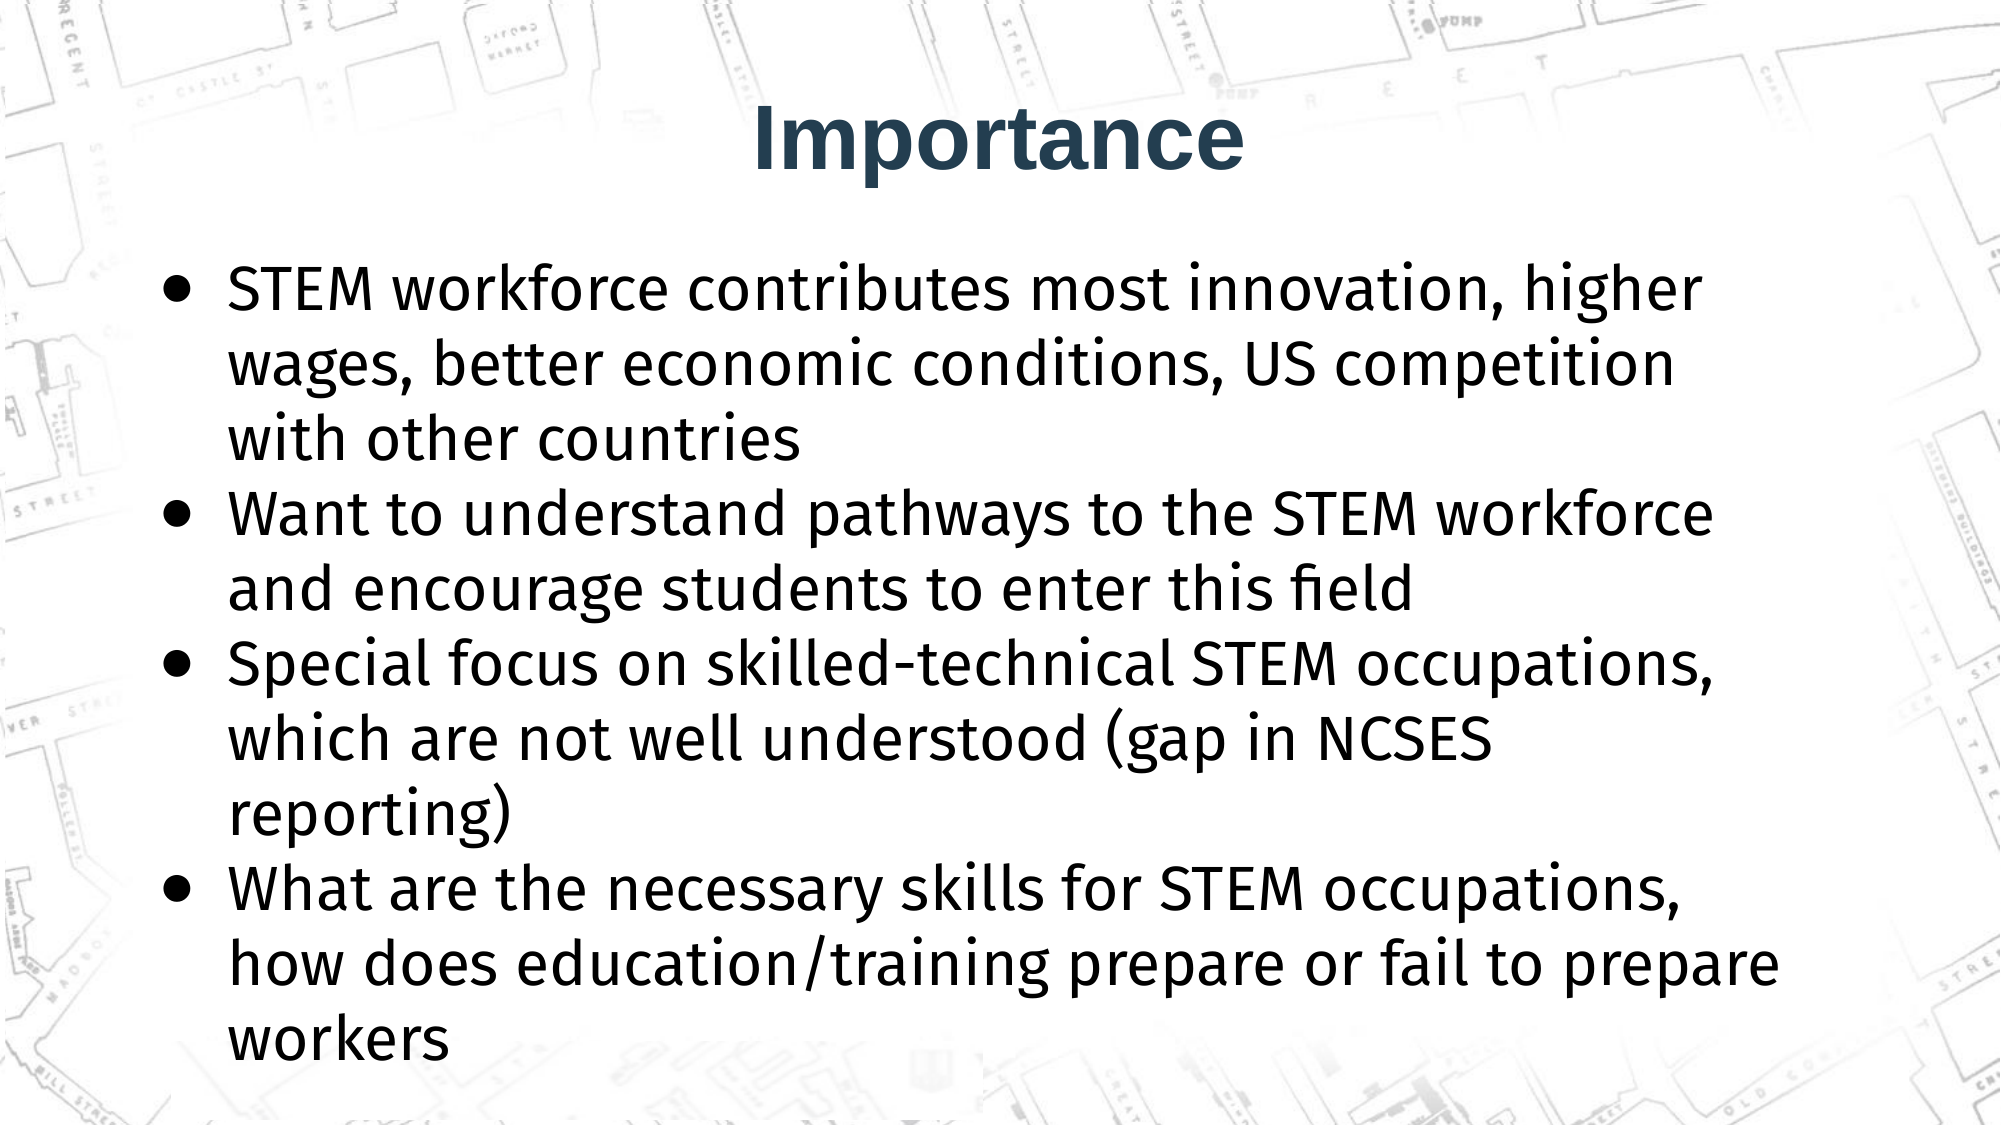

# Importance
STEM workforce contributes most innovation, higher wages, better economic conditions, US competition with other countries
Want to understand pathways to the STEM workforce and encourage students to enter this field
Special focus on skilled-technical STEM occupations, which are not well understood (gap in NCSES reporting)
What are the necessary skills for STEM occupations, how does education/training prepare or fail to prepare workers